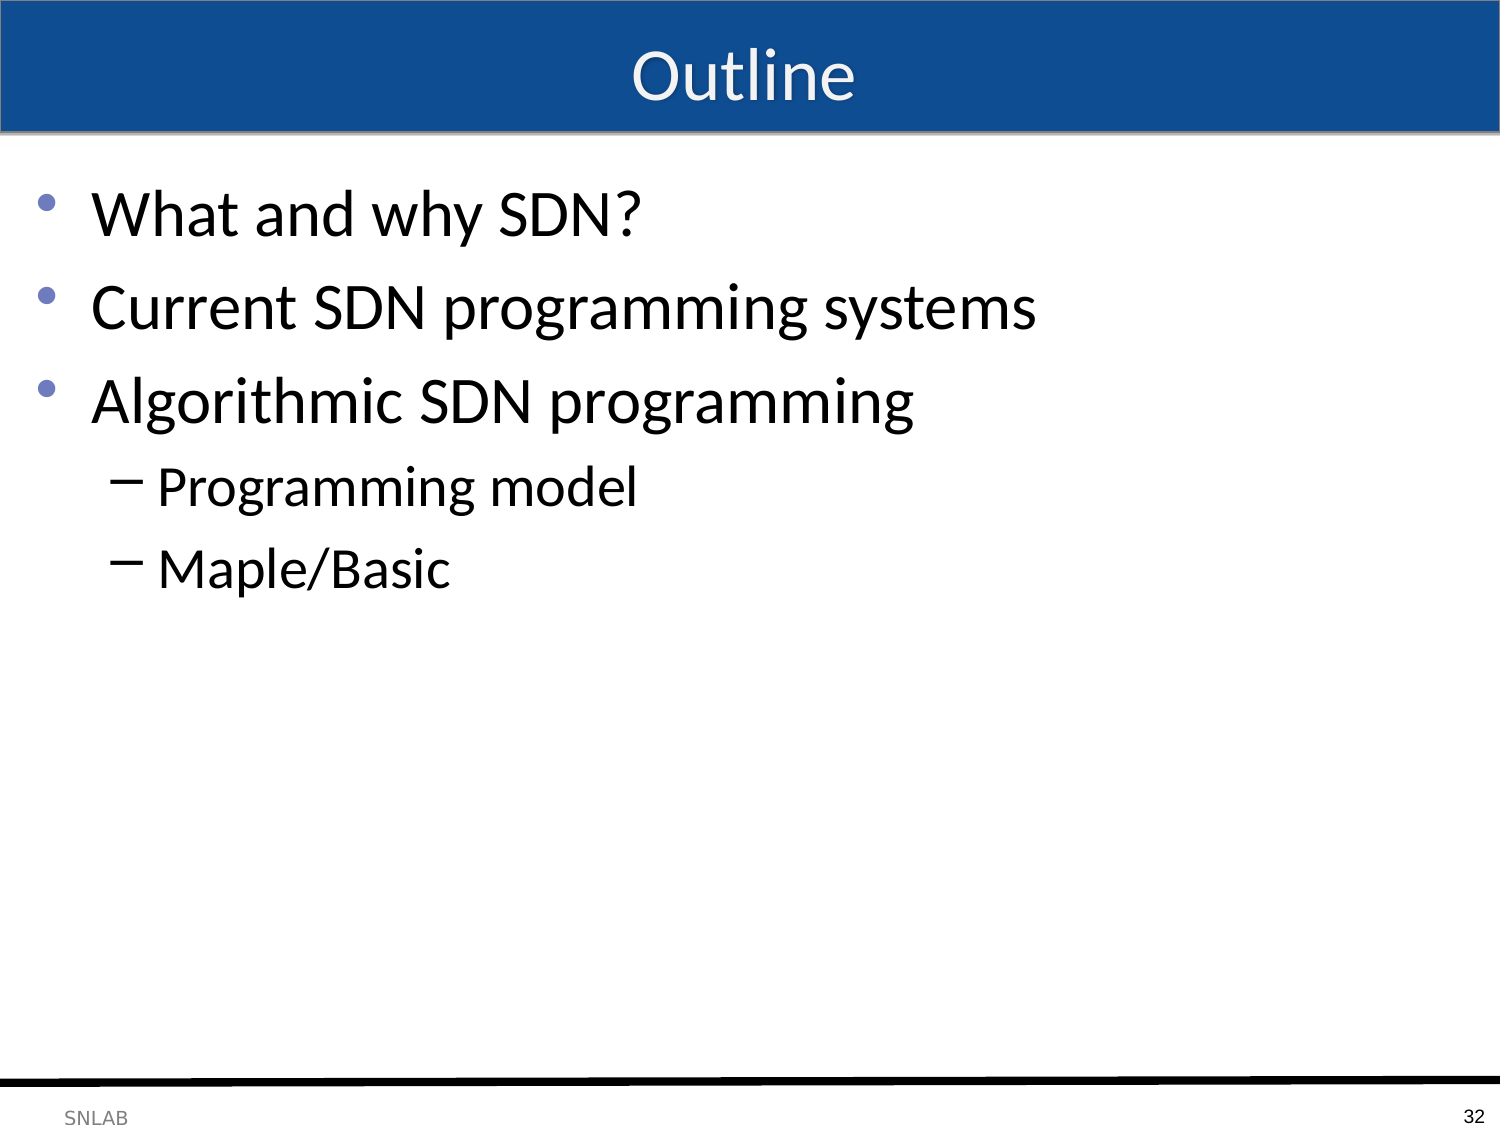

# Outline
What and why SDN?
Current SDN programming systems
Algorithmic SDN programming
Programming model
Maple/Basic
32